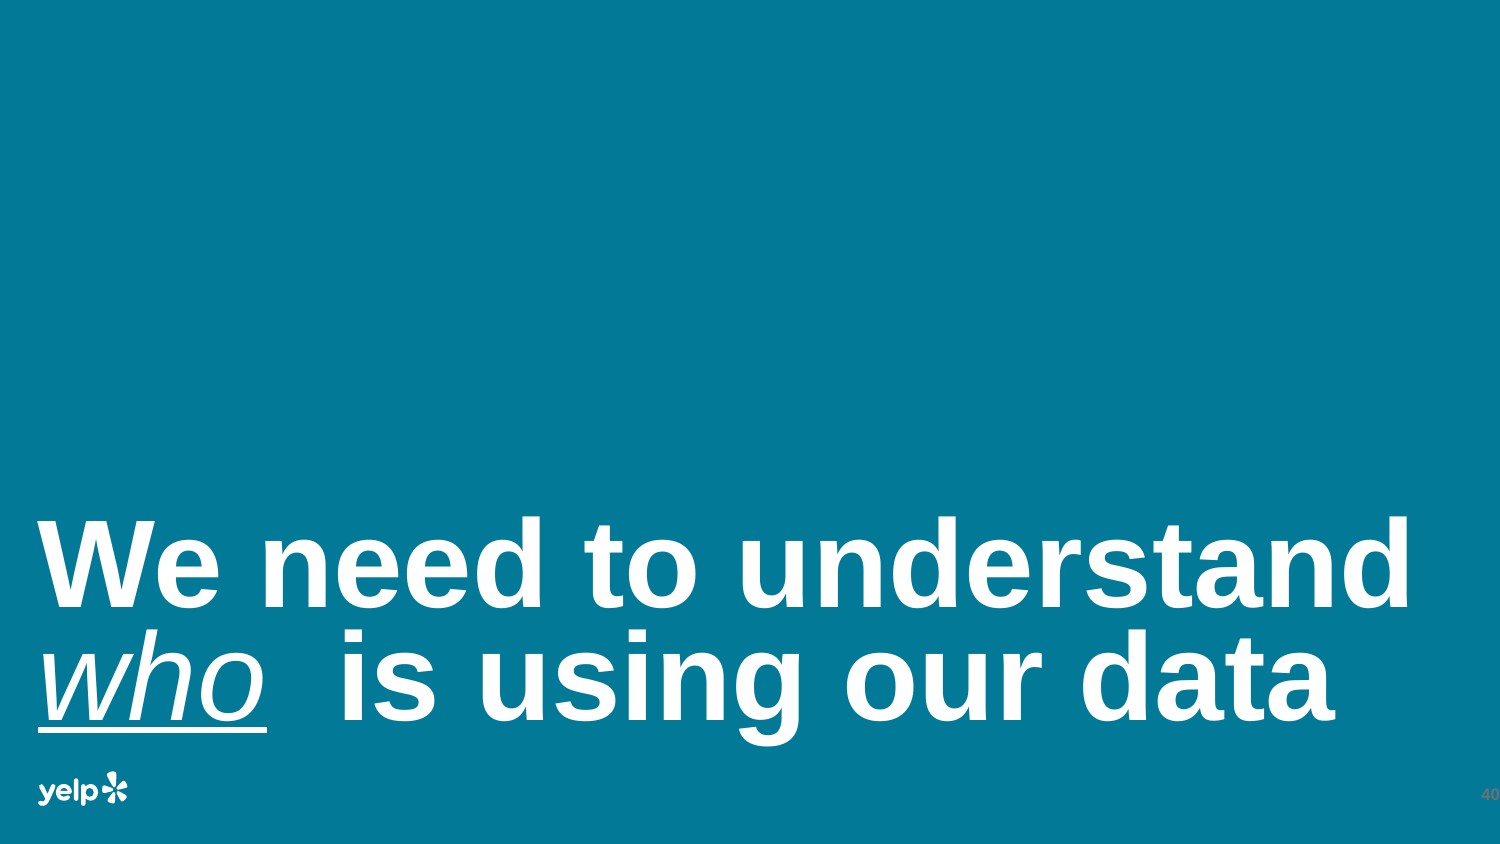

# We need to understand who  is using our data

40